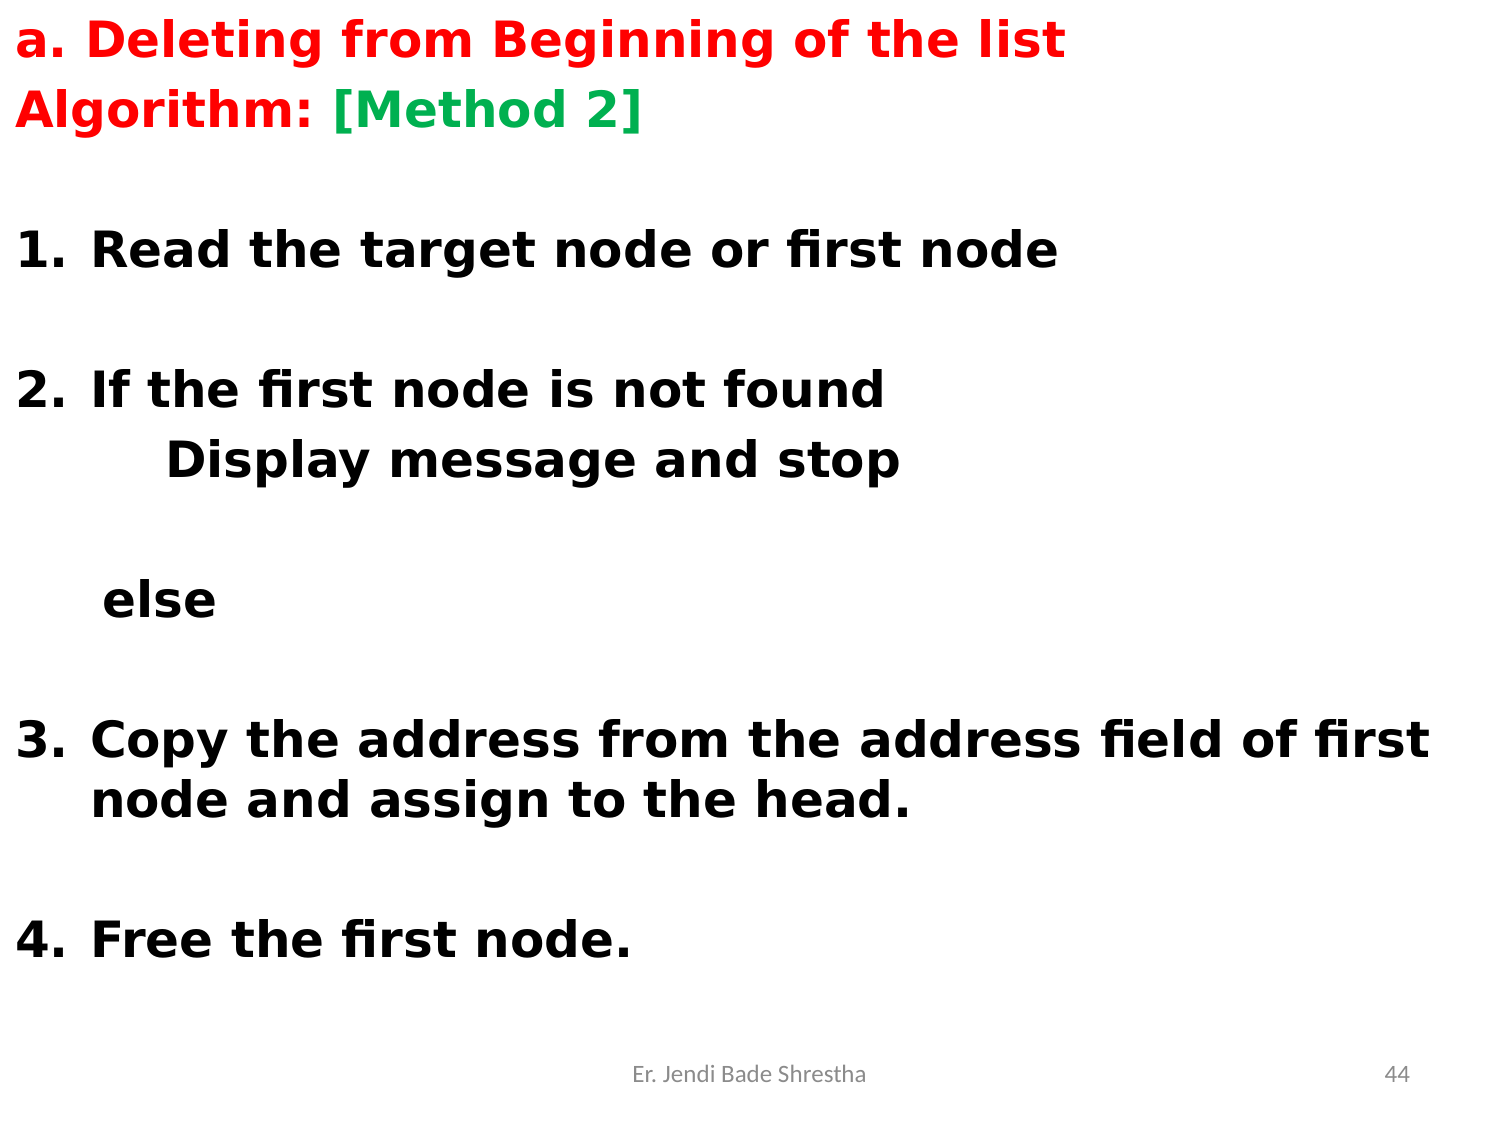

a. Deleting from Beginning of the list
Algorithm: [Method 2]

Read the target node or first node

If the first node is not found
	Display message and stop

     else

Copy the address from the address field of first node and assign to the head.

Free the first node.

Er. Jendi Bade Shrestha
44